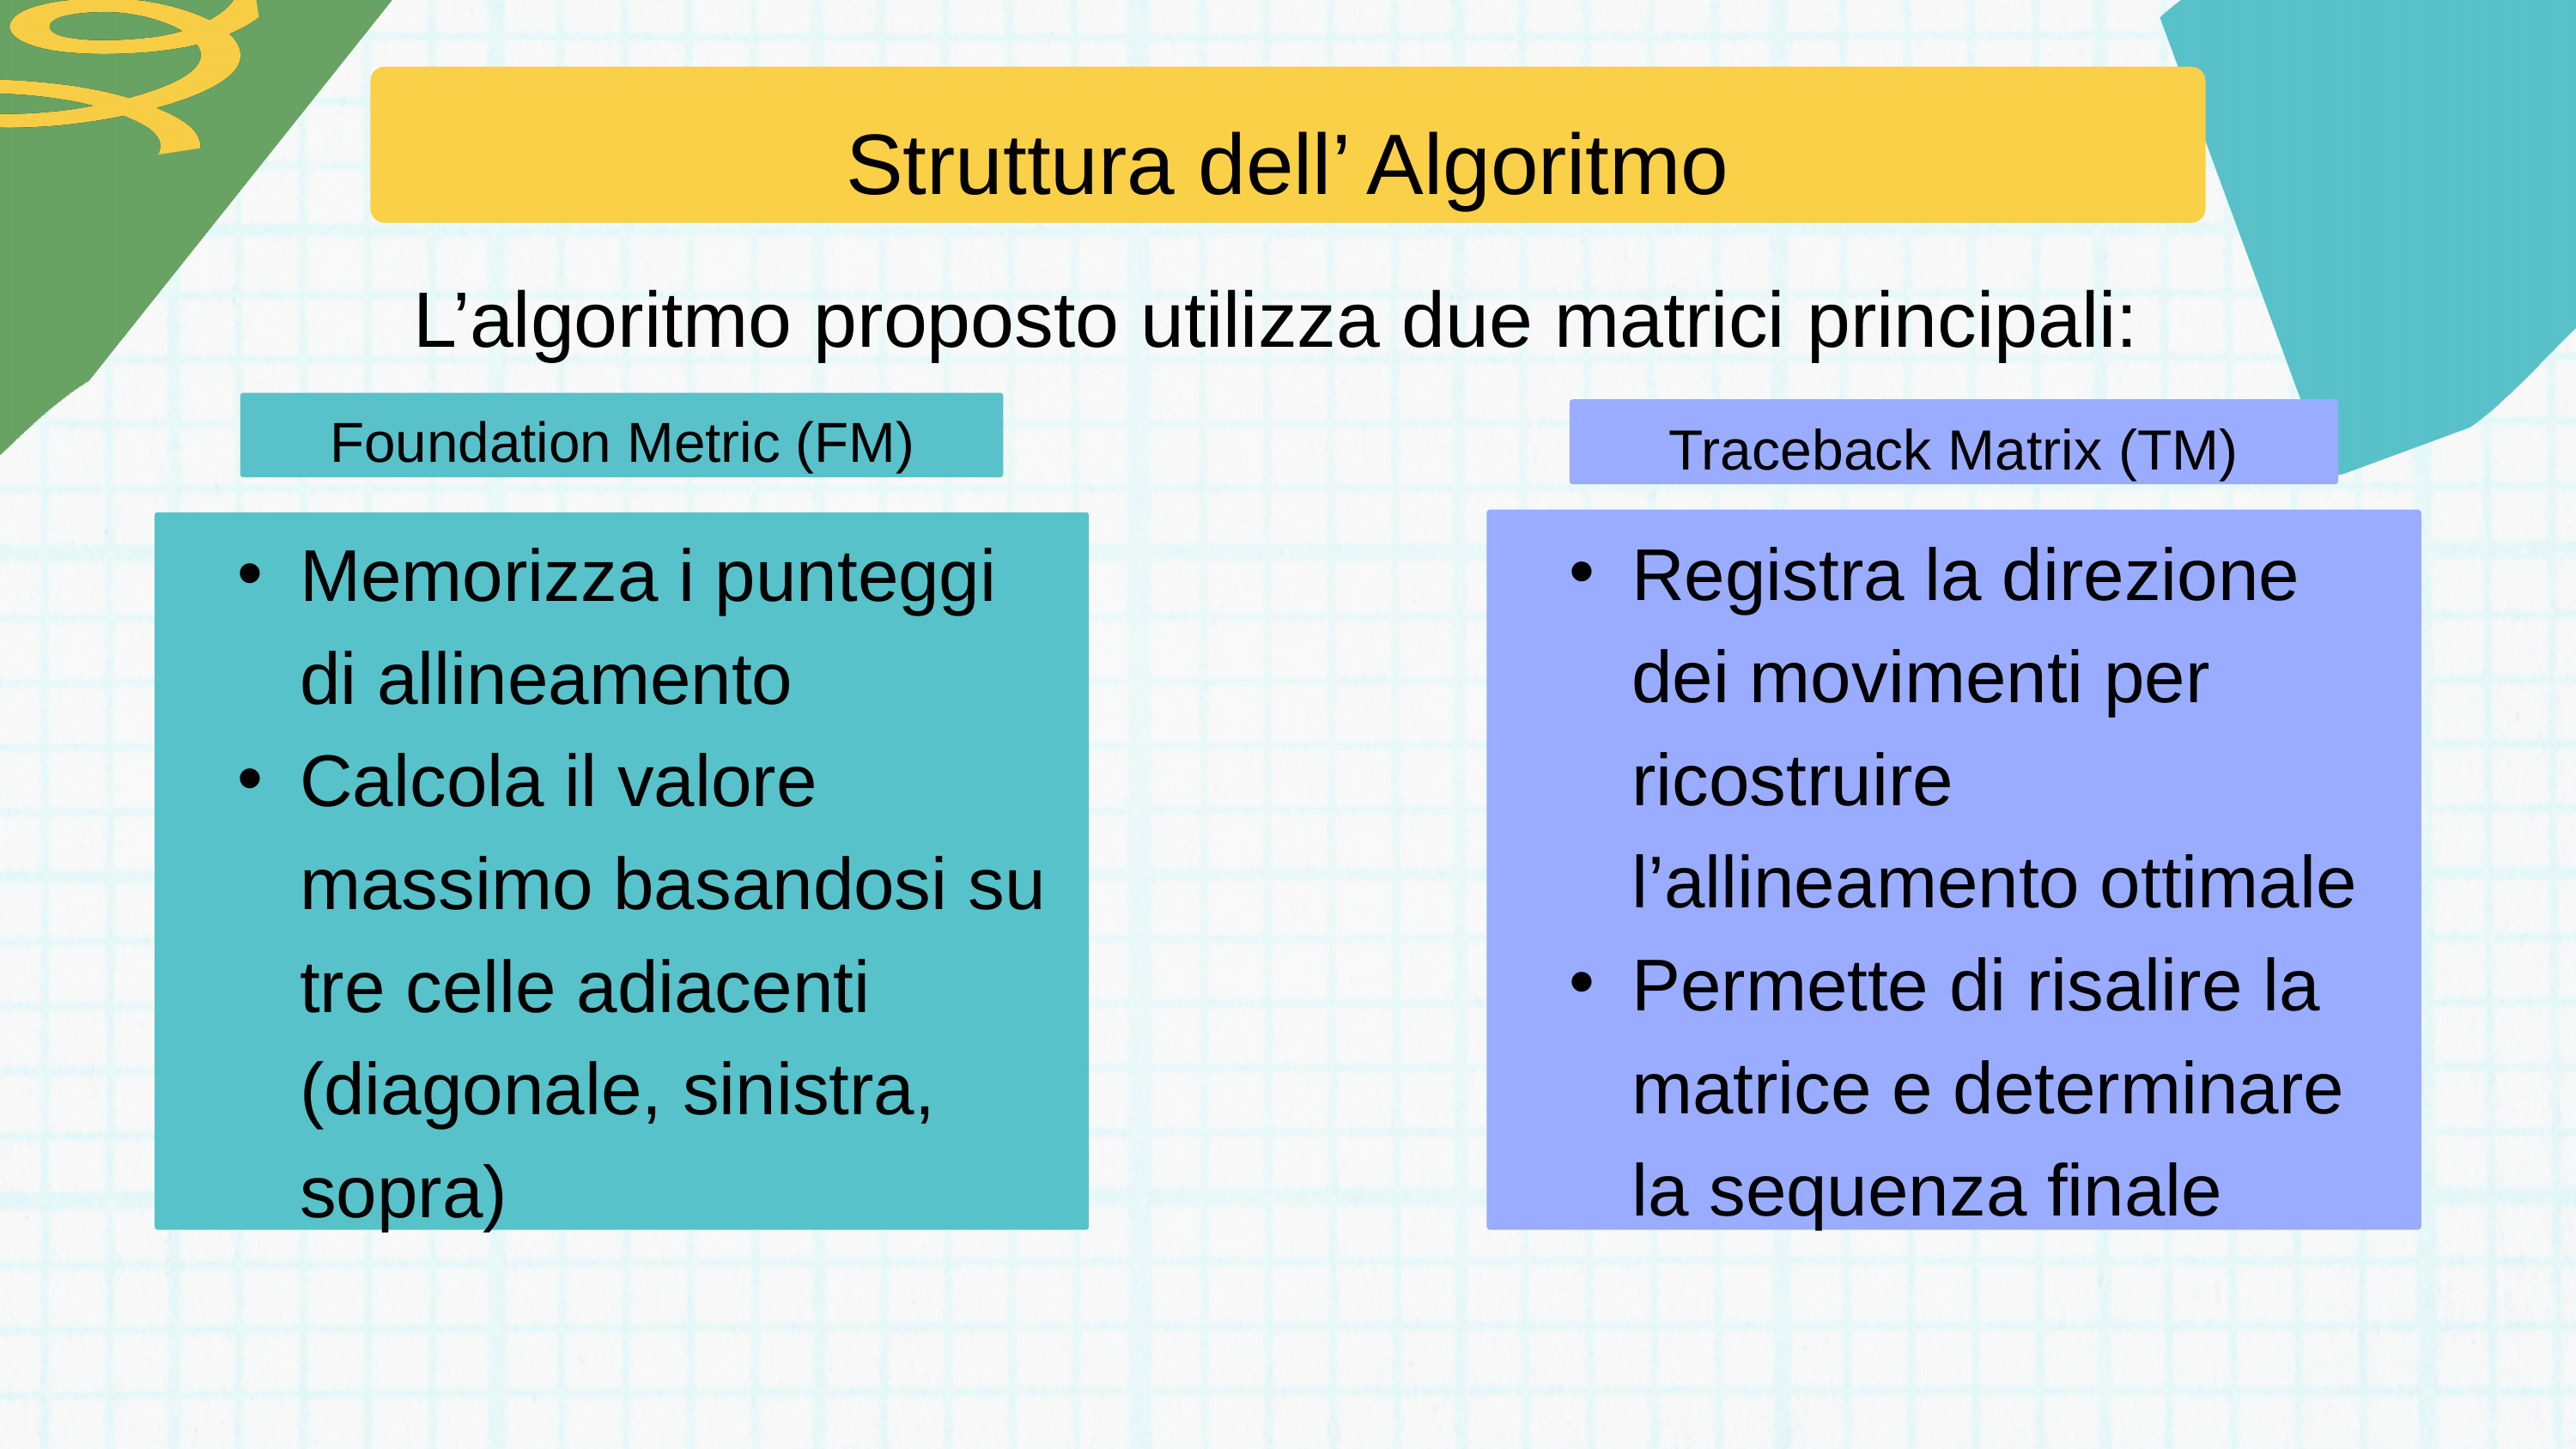

Struttura dell’ Algoritmo
L’algoritmo proposto utilizza due matrici principali:

Foundation Metric (FM)

Memorizza i punteggi di allineamento
Calcola il valore massimo basandosi su tre celle adiacenti (diagonale, sinistra, sopra)

Traceback Matrix (TM)

Registra la direzione dei movimenti per ricostruire l’allineamento ottimale
Permette di risalire la matrice e determinare la sequenza finale